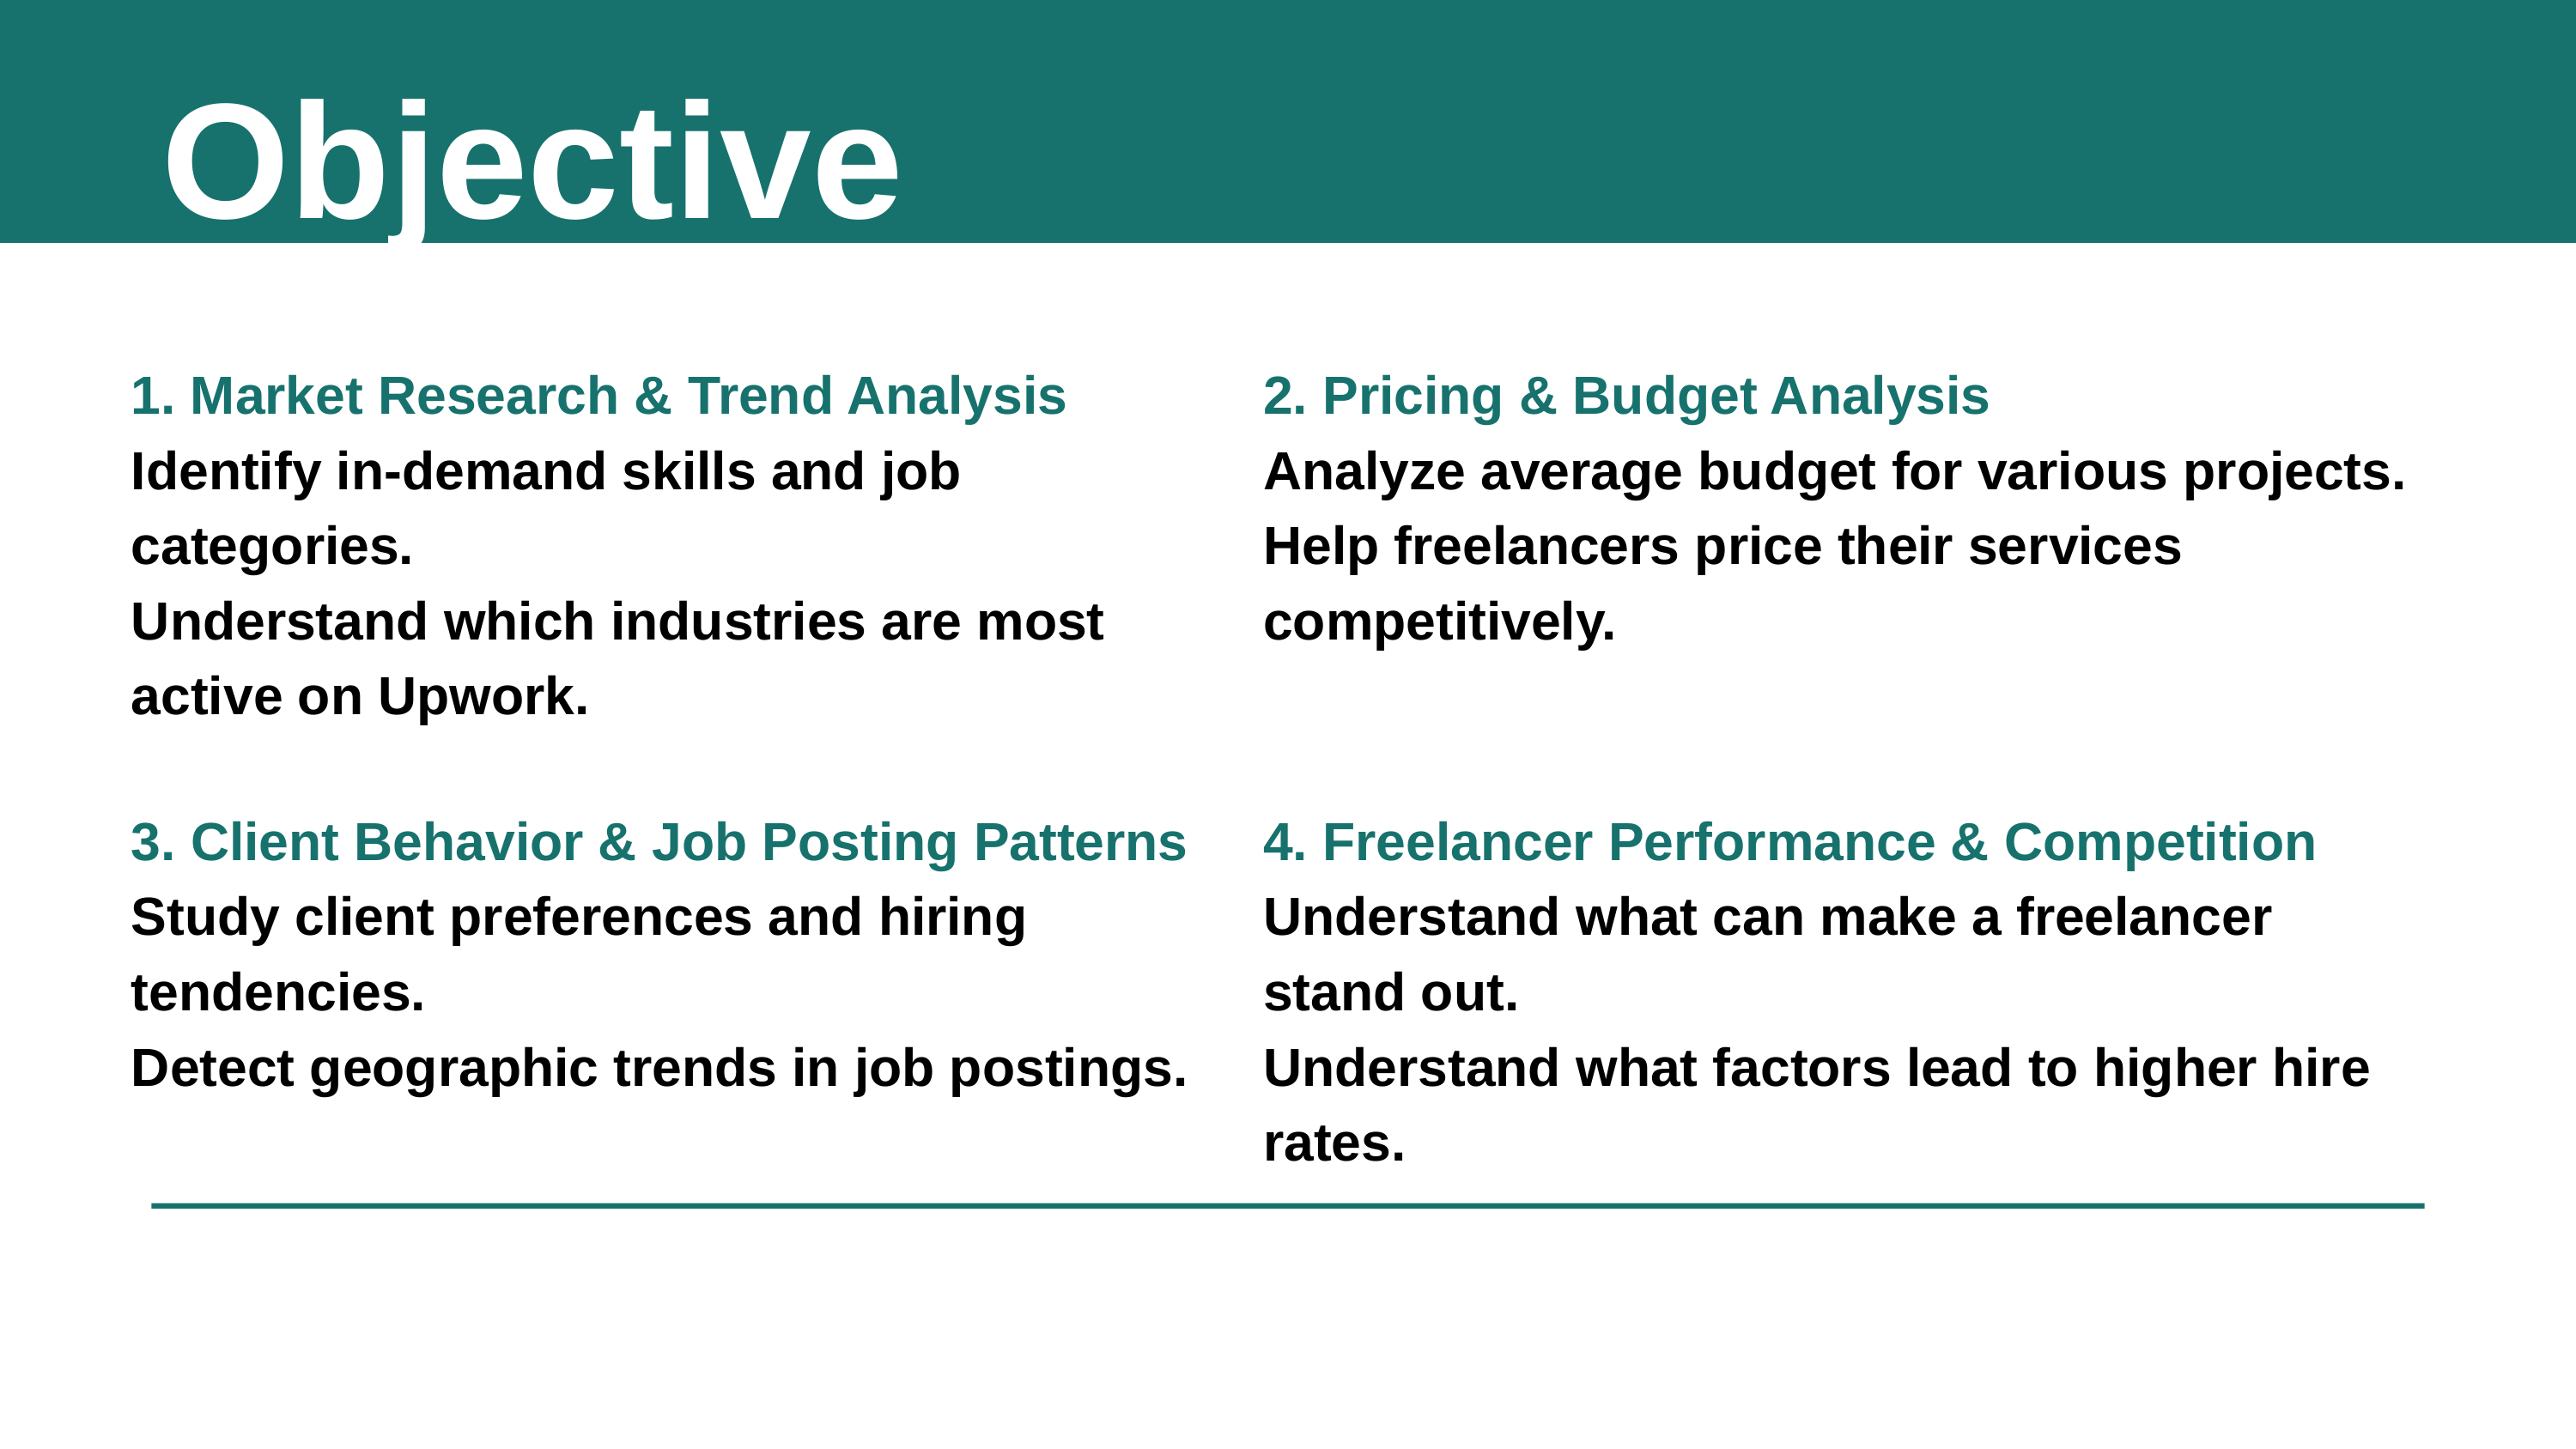

Objective
1. Market Research & Trend Analysis
Identify in-demand skills and job categories.
Understand which industries are most active on Upwork.
2. Pricing & Budget Analysis
Analyze average budget for various projects.
Help freelancers price their services competitively.

3. Client Behavior & Job Posting Patterns
Study client preferences and hiring tendencies.
Detect geographic trends in job postings.
4. Freelancer Performance & Competition
Understand what can make a freelancer stand out.
Understand what factors lead to higher hire rates.